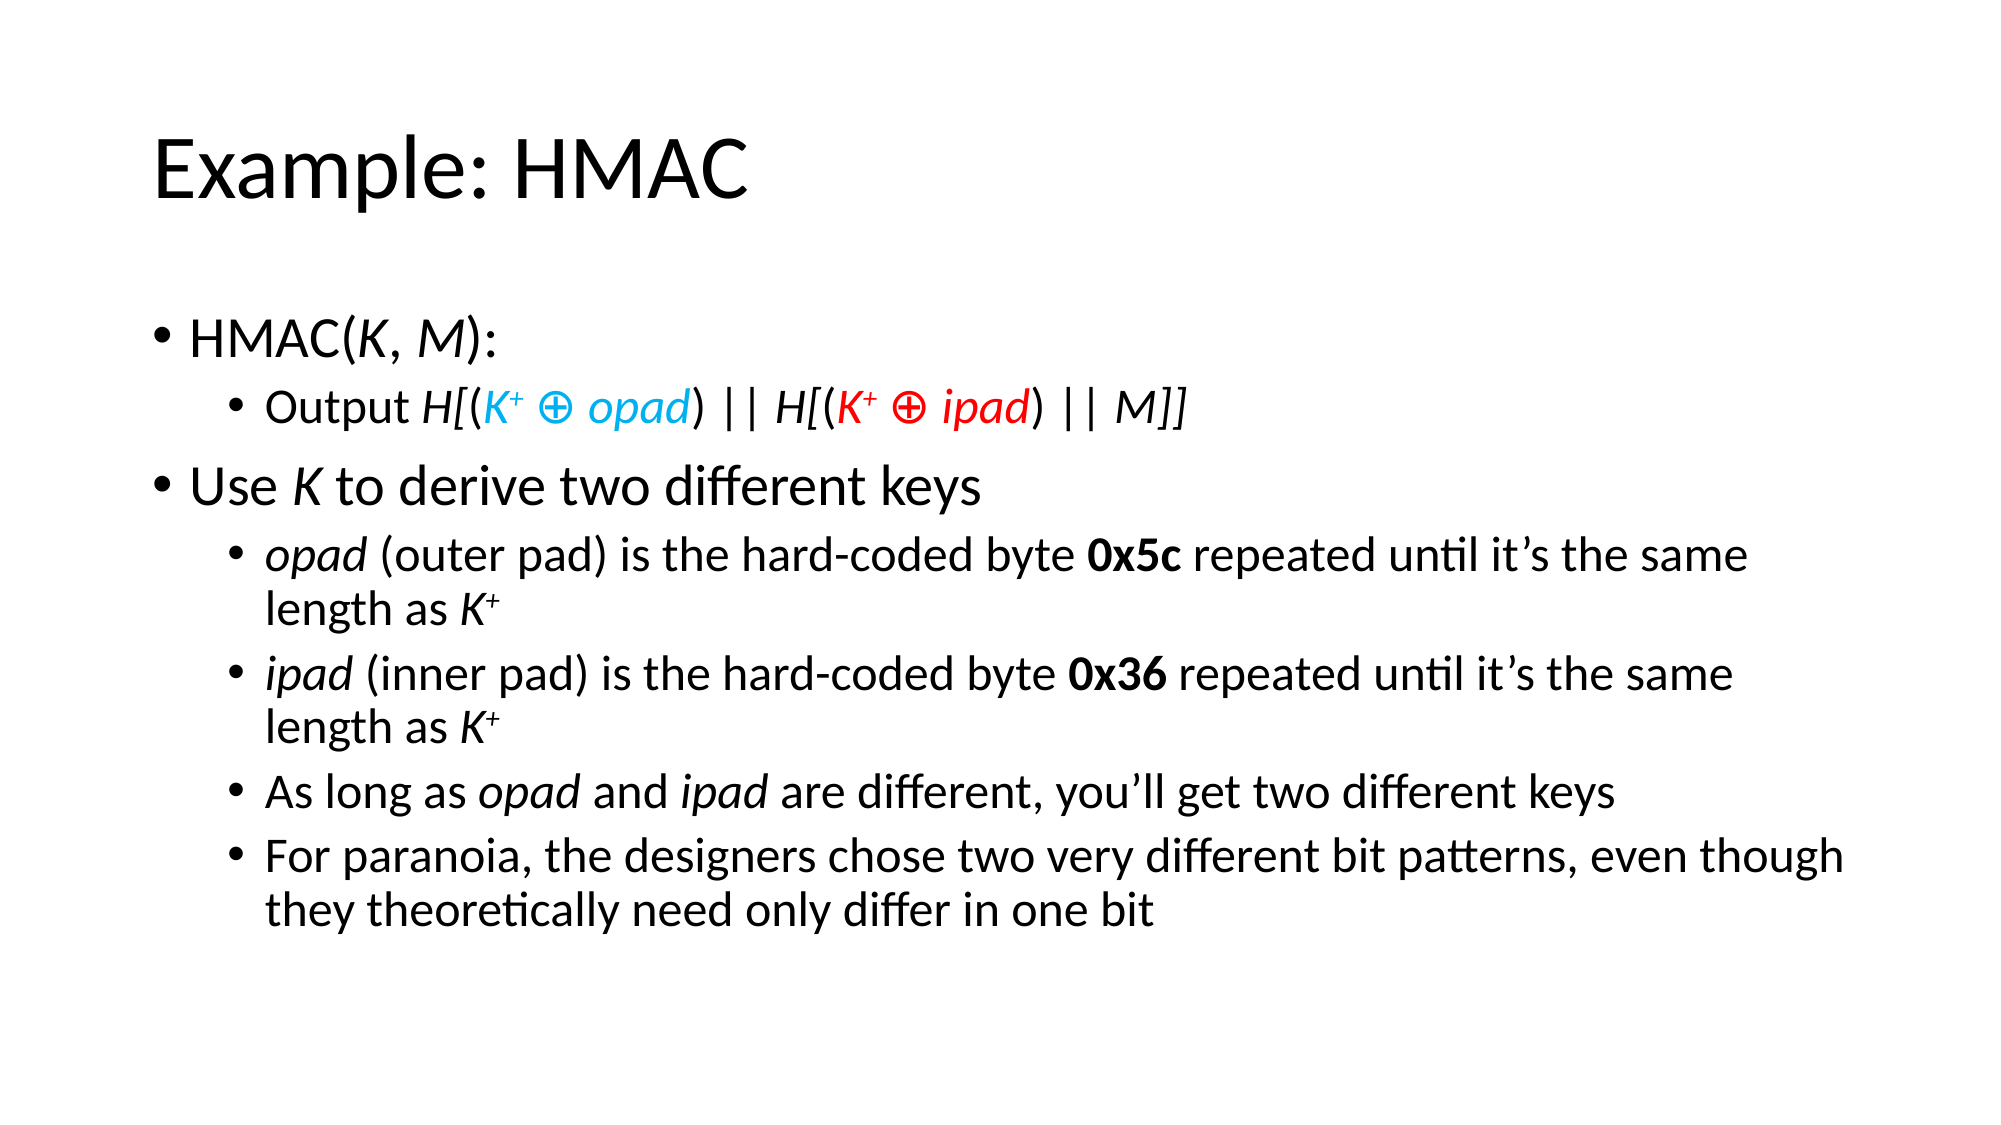

# Example: HMAC
HMAC(K, M):
Output H[(K+ ⊕ opad) || H[(K+ ⊕ ipad) || M]]
Use K to derive two different keys
opad (outer pad) is the hard-coded byte 0x5c repeated until it’s the same length as K+
ipad (inner pad) is the hard-coded byte 0x36 repeated until it’s the same length as K+
As long as opad and ipad are different, you’ll get two different keys
For paranoia, the designers chose two very different bit patterns, even though they theoretically need only differ in one bit